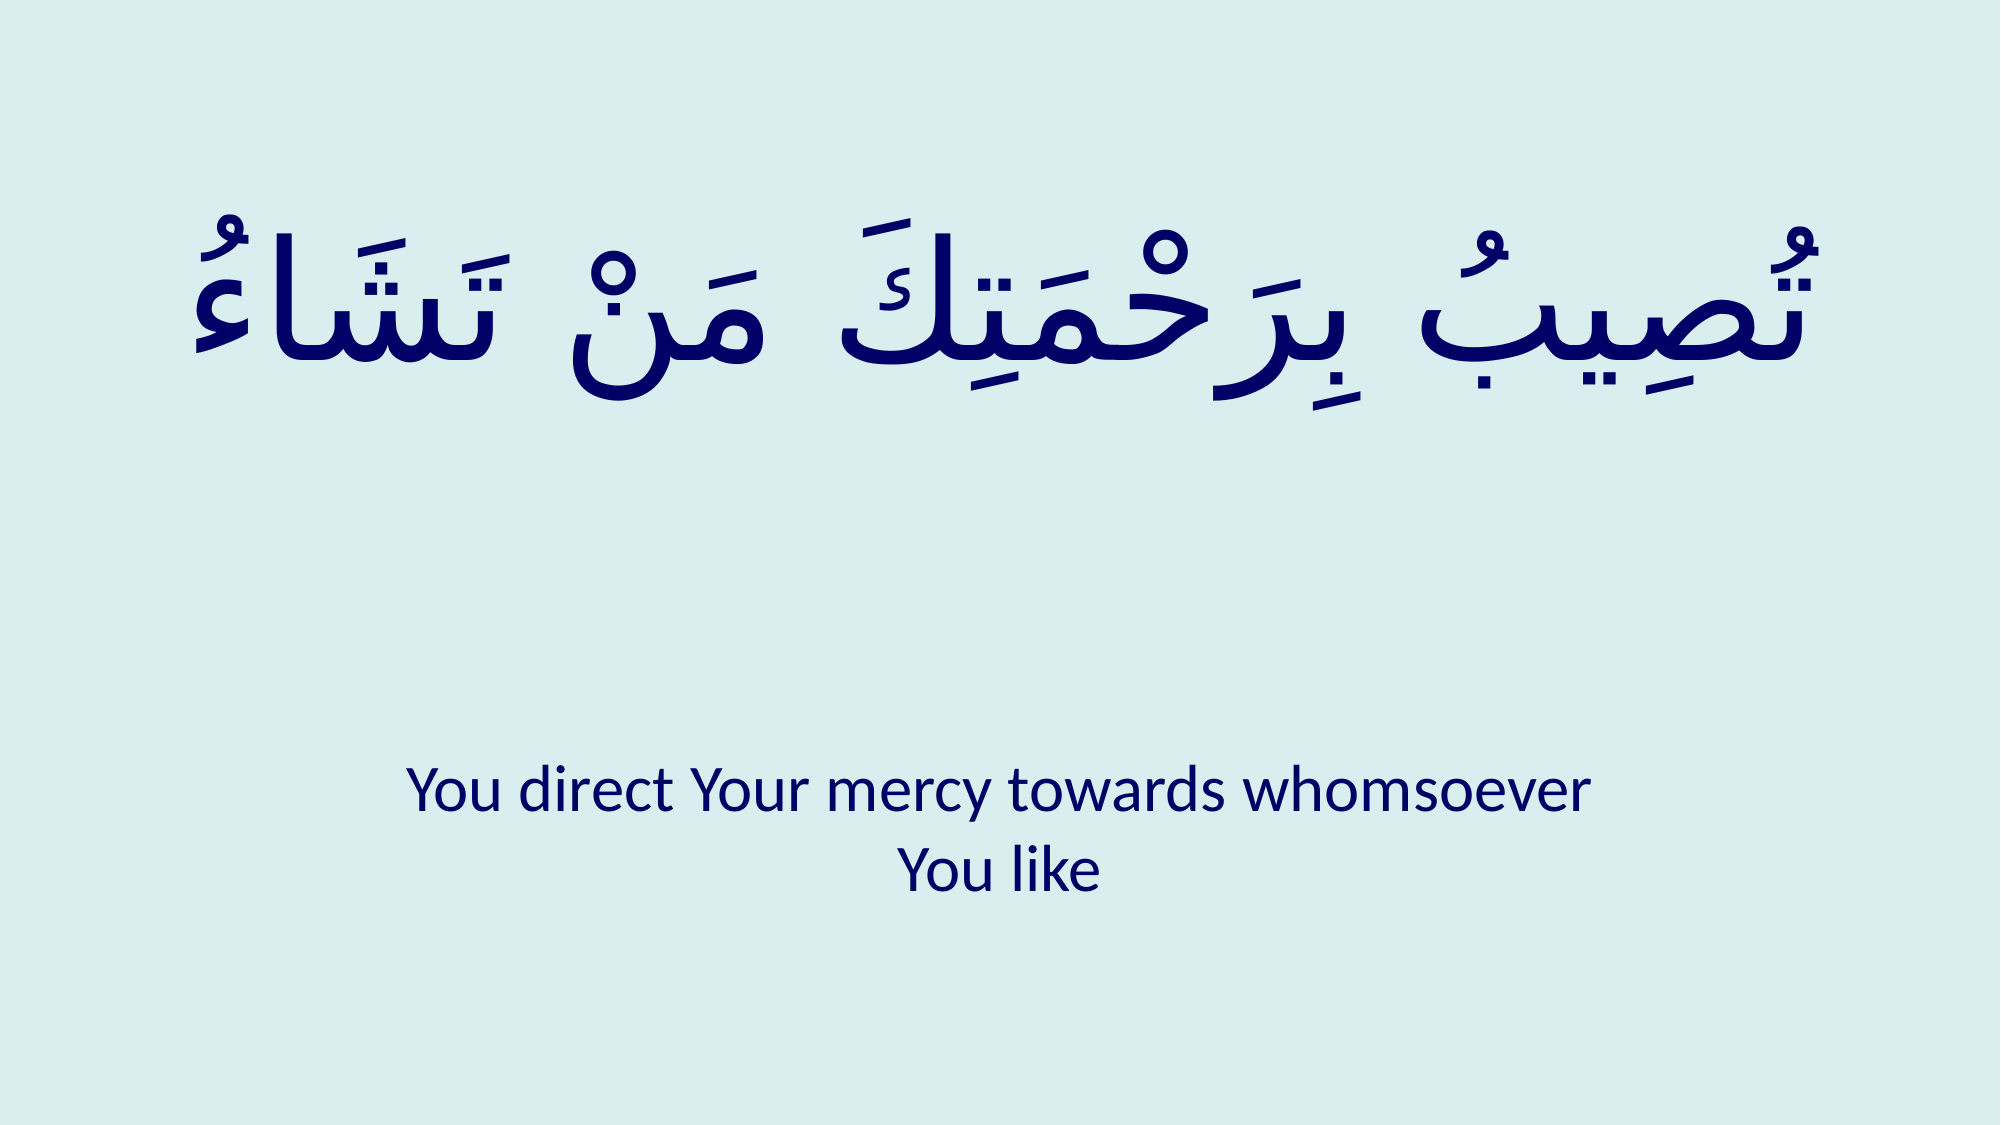

# تُصِيبُ بِرَحْمَتِكَ مَنْ تَشَاءُ
You direct Your mercy towards whomsoever You like